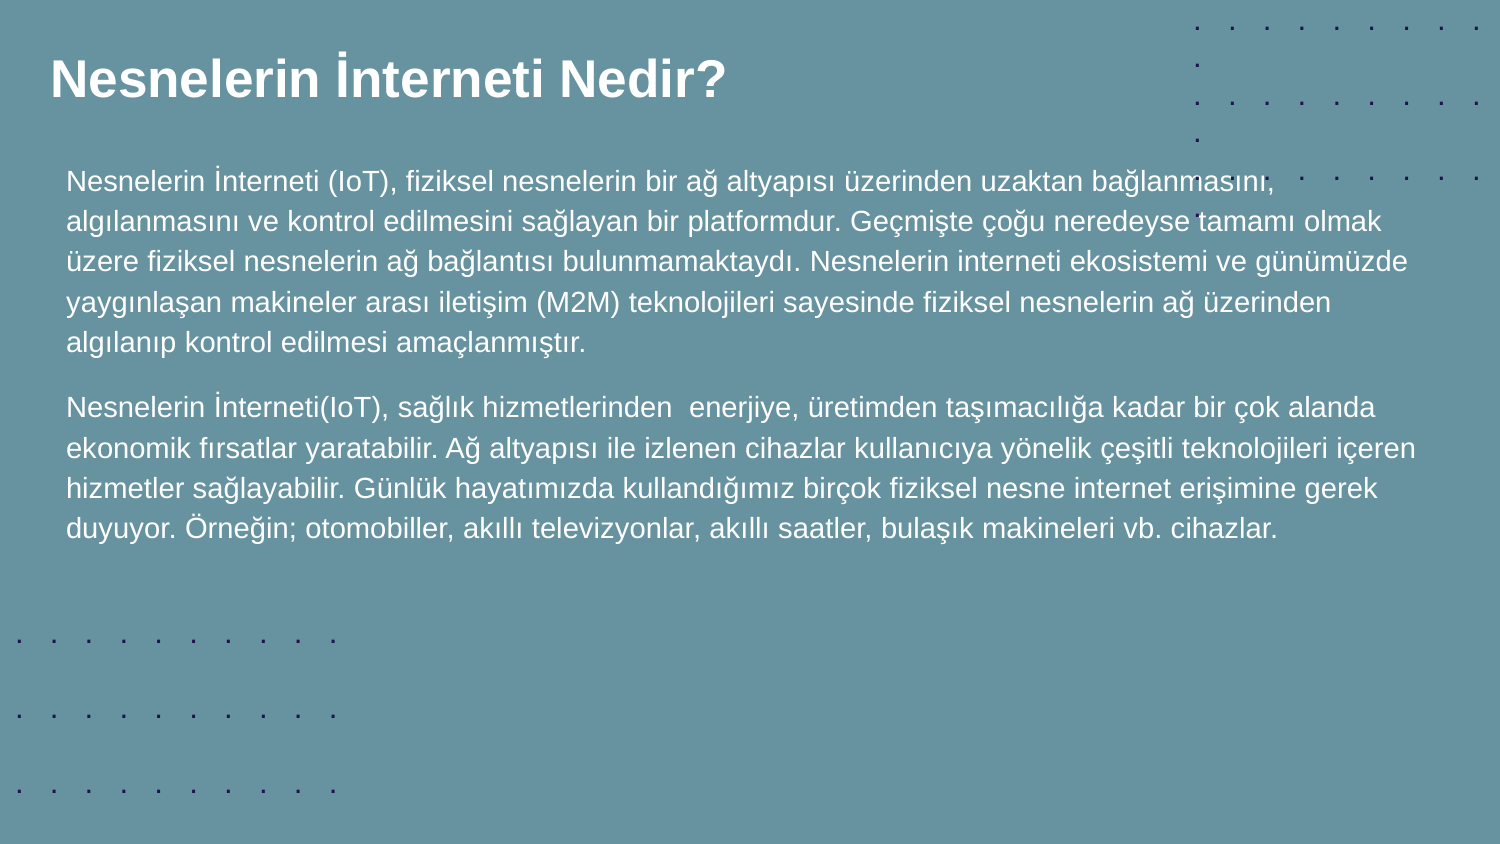

.   .   .   .   .   .   .   .   .   .
.   .   .   .   .   .   .   .   .   .
.   .   .   .   .   .   .   .   .   .

# Nesnelerin İnterneti Nedir?
Nesnelerin İnterneti (IoT), fiziksel nesnelerin bir ağ altyapısı üzerinden uzaktan bağlanmasını, algılanmasını ve kontrol edilmesini sağlayan bir platformdur. Geçmişte çoğu neredeyse tamamı olmak üzere fiziksel nesnelerin ağ bağlantısı bulunmamaktaydı. Nesnelerin interneti ekosistemi ve günümüzde yaygınlaşan makineler arası iletişim (M2M) teknolojileri sayesinde fiziksel nesnelerin ağ üzerinden algılanıp kontrol edilmesi amaçlanmıştır.
Nesnelerin İnterneti(IoT), sağlık hizmetlerinden  enerjiye, üretimden taşımacılığa kadar bir çok alanda ekonomik fırsatlar yaratabilir. Ağ altyapısı ile izlenen cihazlar kullanıcıya yönelik çeşitli teknolojileri içeren hizmetler sağlayabilir. Günlük hayatımızda kullandığımız birçok fiziksel nesne internet erişimine gerek duyuyor. Örneğin; otomobiller, akıllı televizyonlar, akıllı saatler, bulaşık makineleri vb. cihazlar.

.   .   .   .   .   .   .   .   .   .
.   .   .   .   .   .   .   .   .   .
.   .   .   .   .   .   .   .   .   .
.   .   .   .   .   .   .   .   .   .
.   .   .   .   .   .   .   .   .   .
.   .   .   .   .   .   .   .   .   .